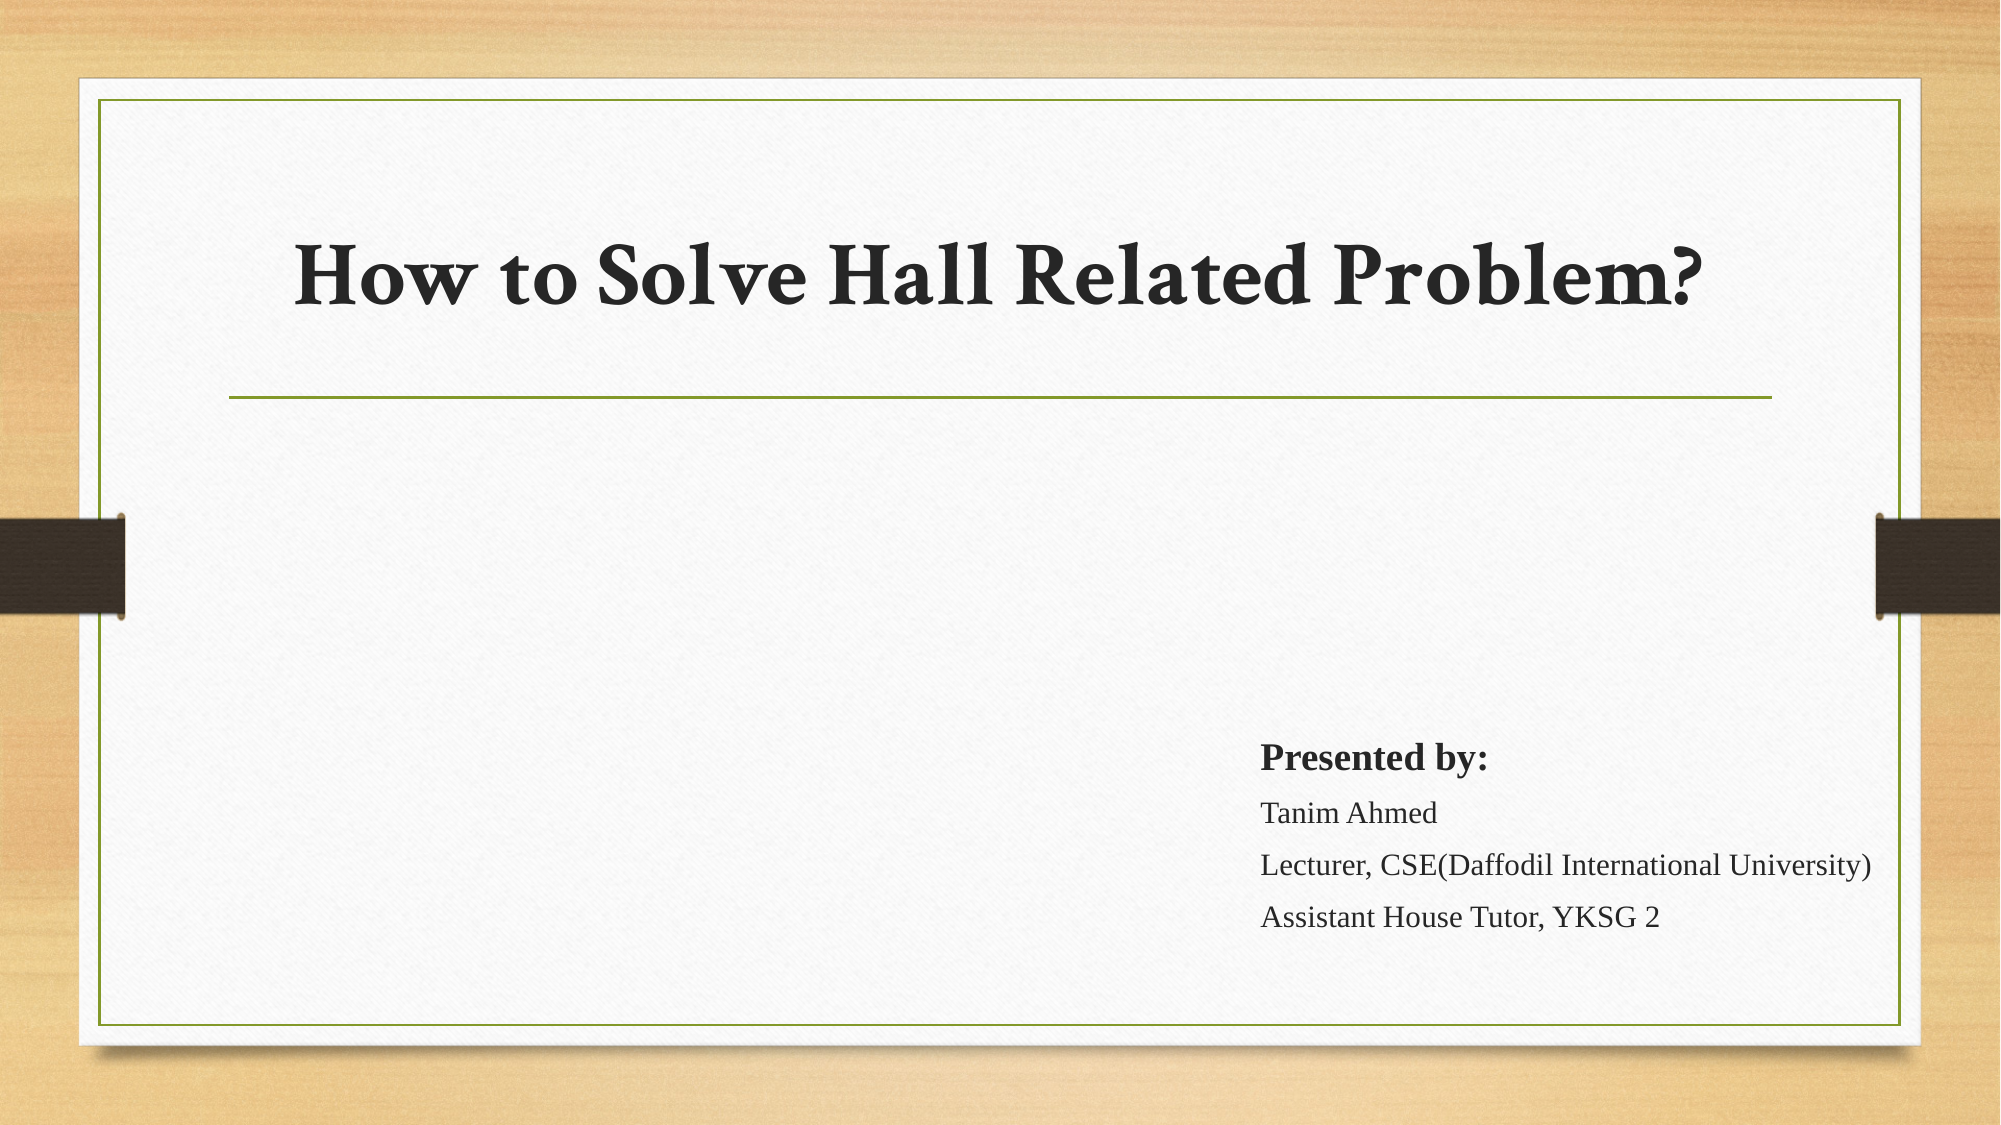

# How to Solve Hall Related Problem?
Presented by:
Tanim Ahmed
Lecturer, CSE(Daffodil International University)
Assistant House Tutor, YKSG 2